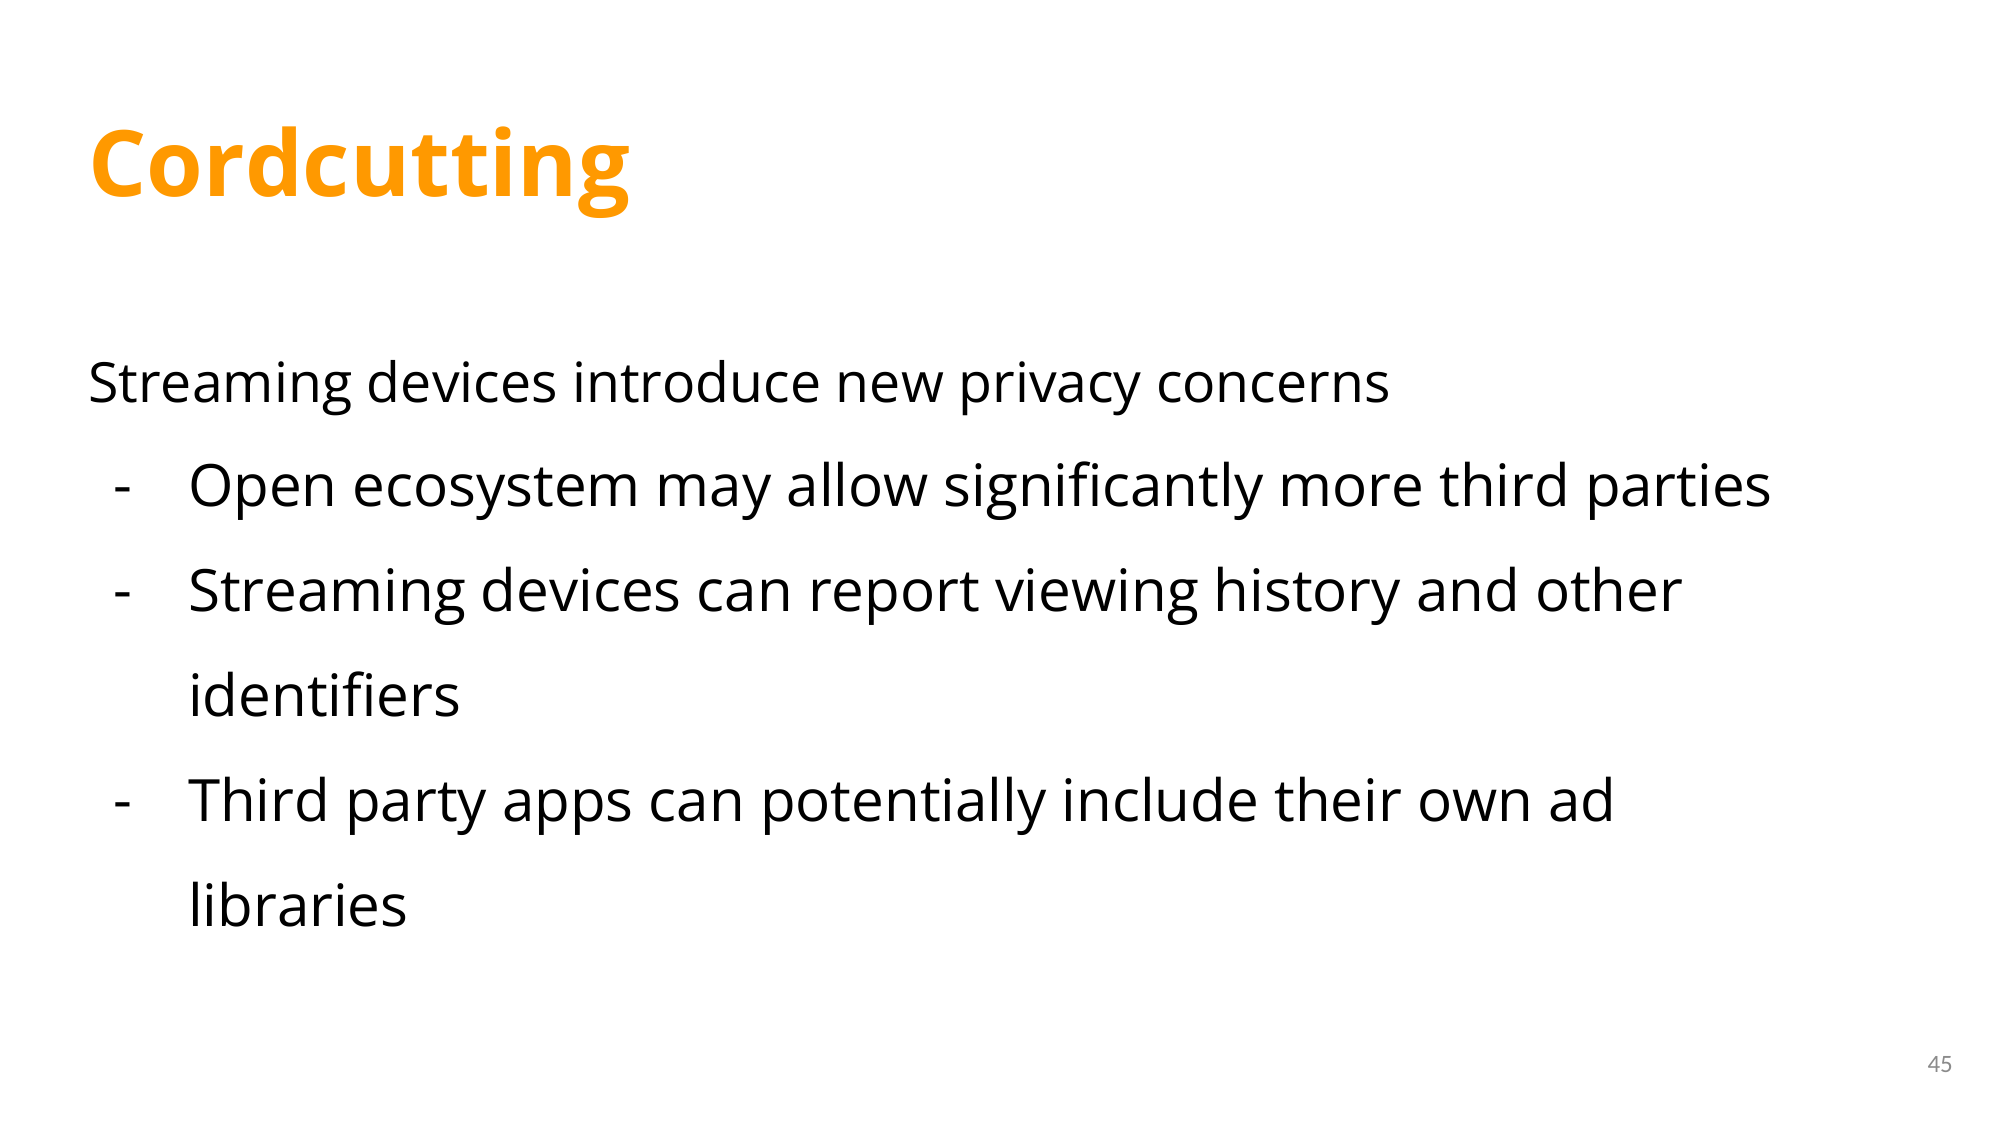

# Cordcutting
Streaming devices introduce new privacy concerns
Open ecosystem may allow significantly more third parties
Streaming devices can report viewing history and other identifiers
Third party apps can potentially include their own ad libraries
45